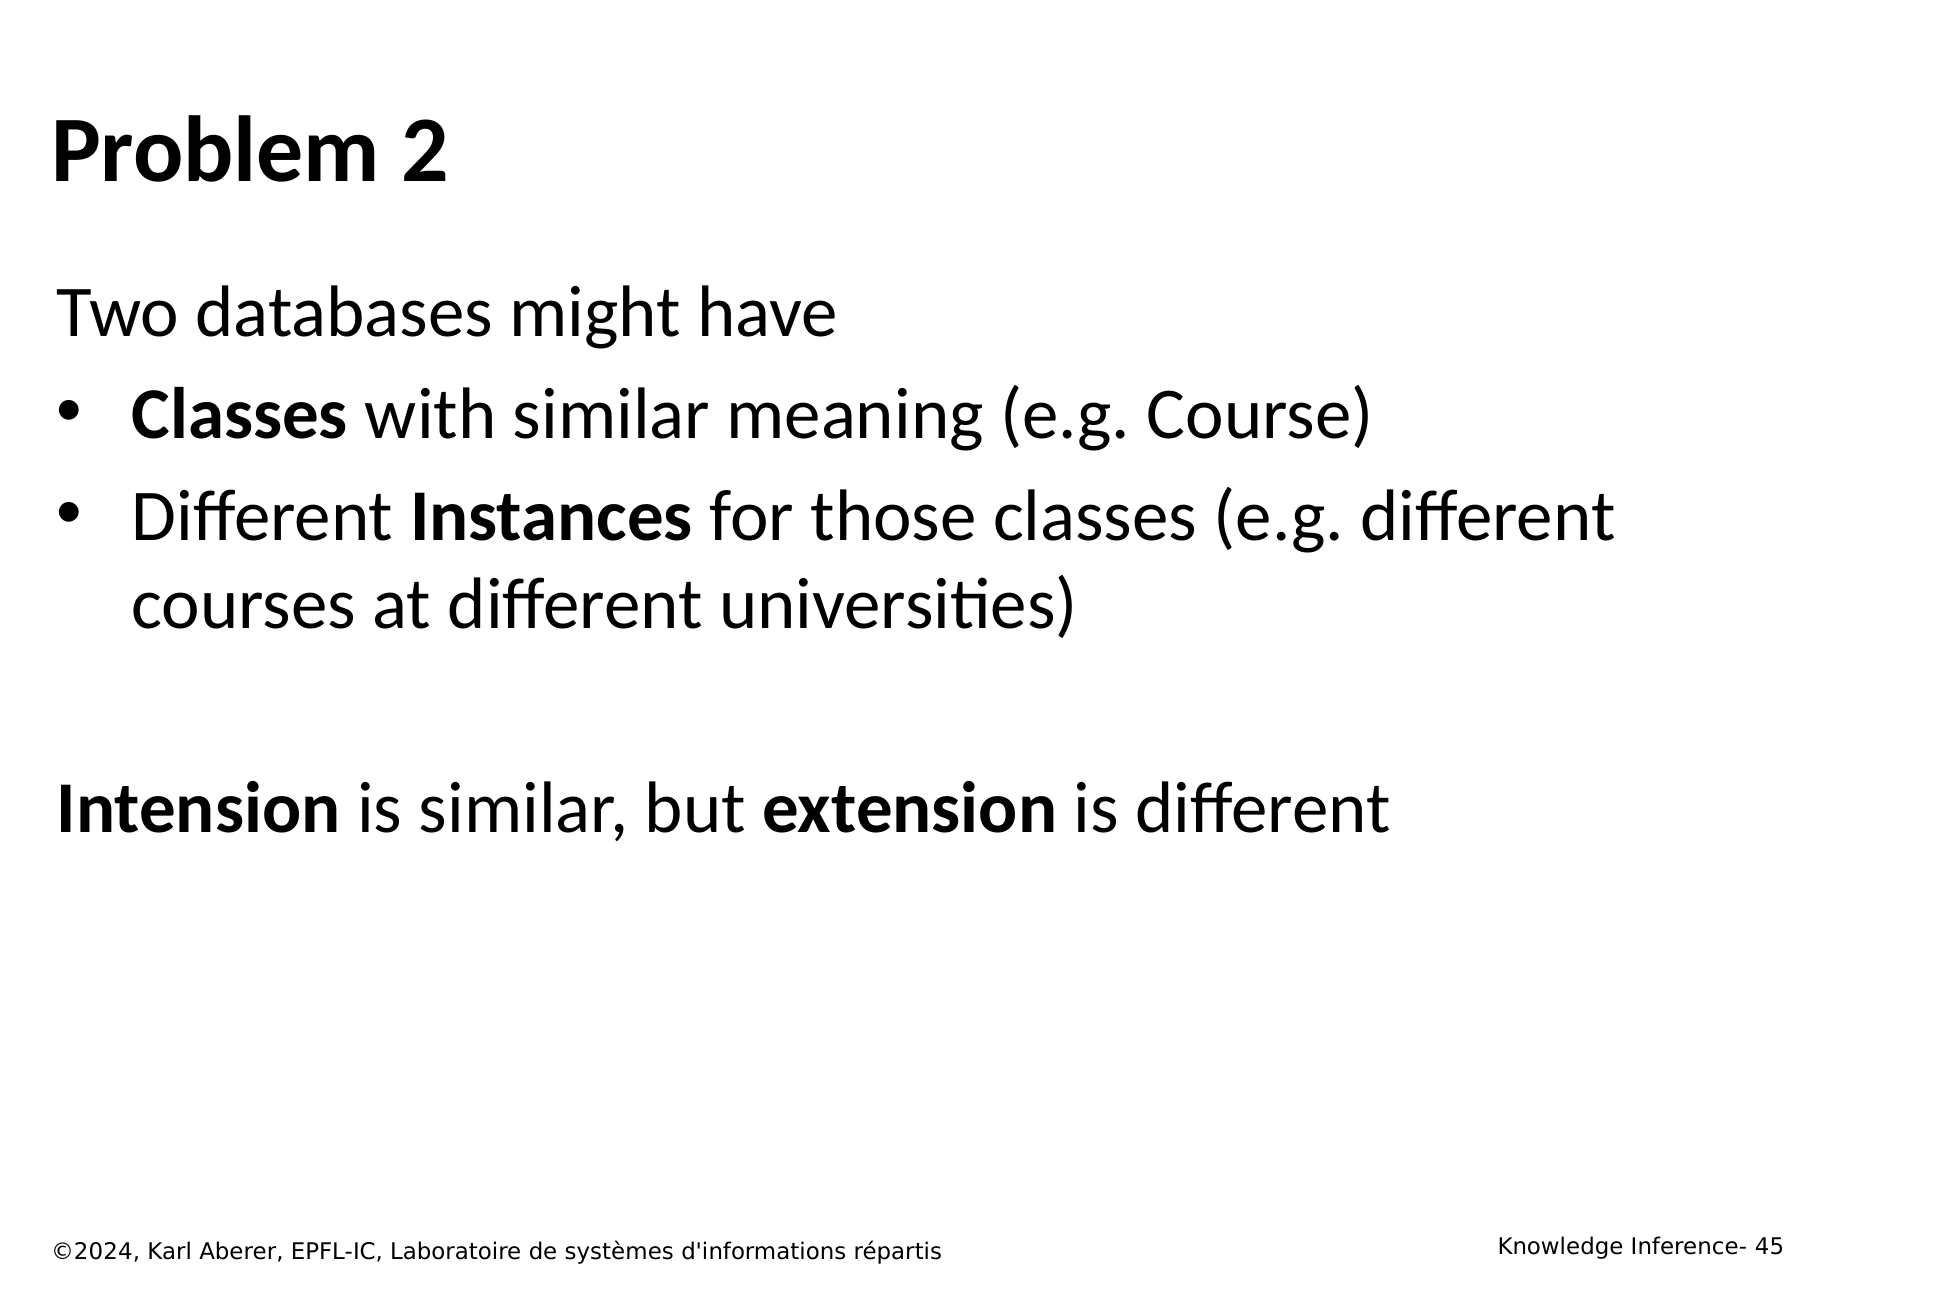

# Problem 2
Two databases might have
Classes with similar meaning (e.g. Course)
Different Instances for those classes (e.g. different courses at different universities)

Intension is similar, but extension is different

©2024, Karl Aberer, EPFL-IC, Laboratoire de systèmes d'informations répartis